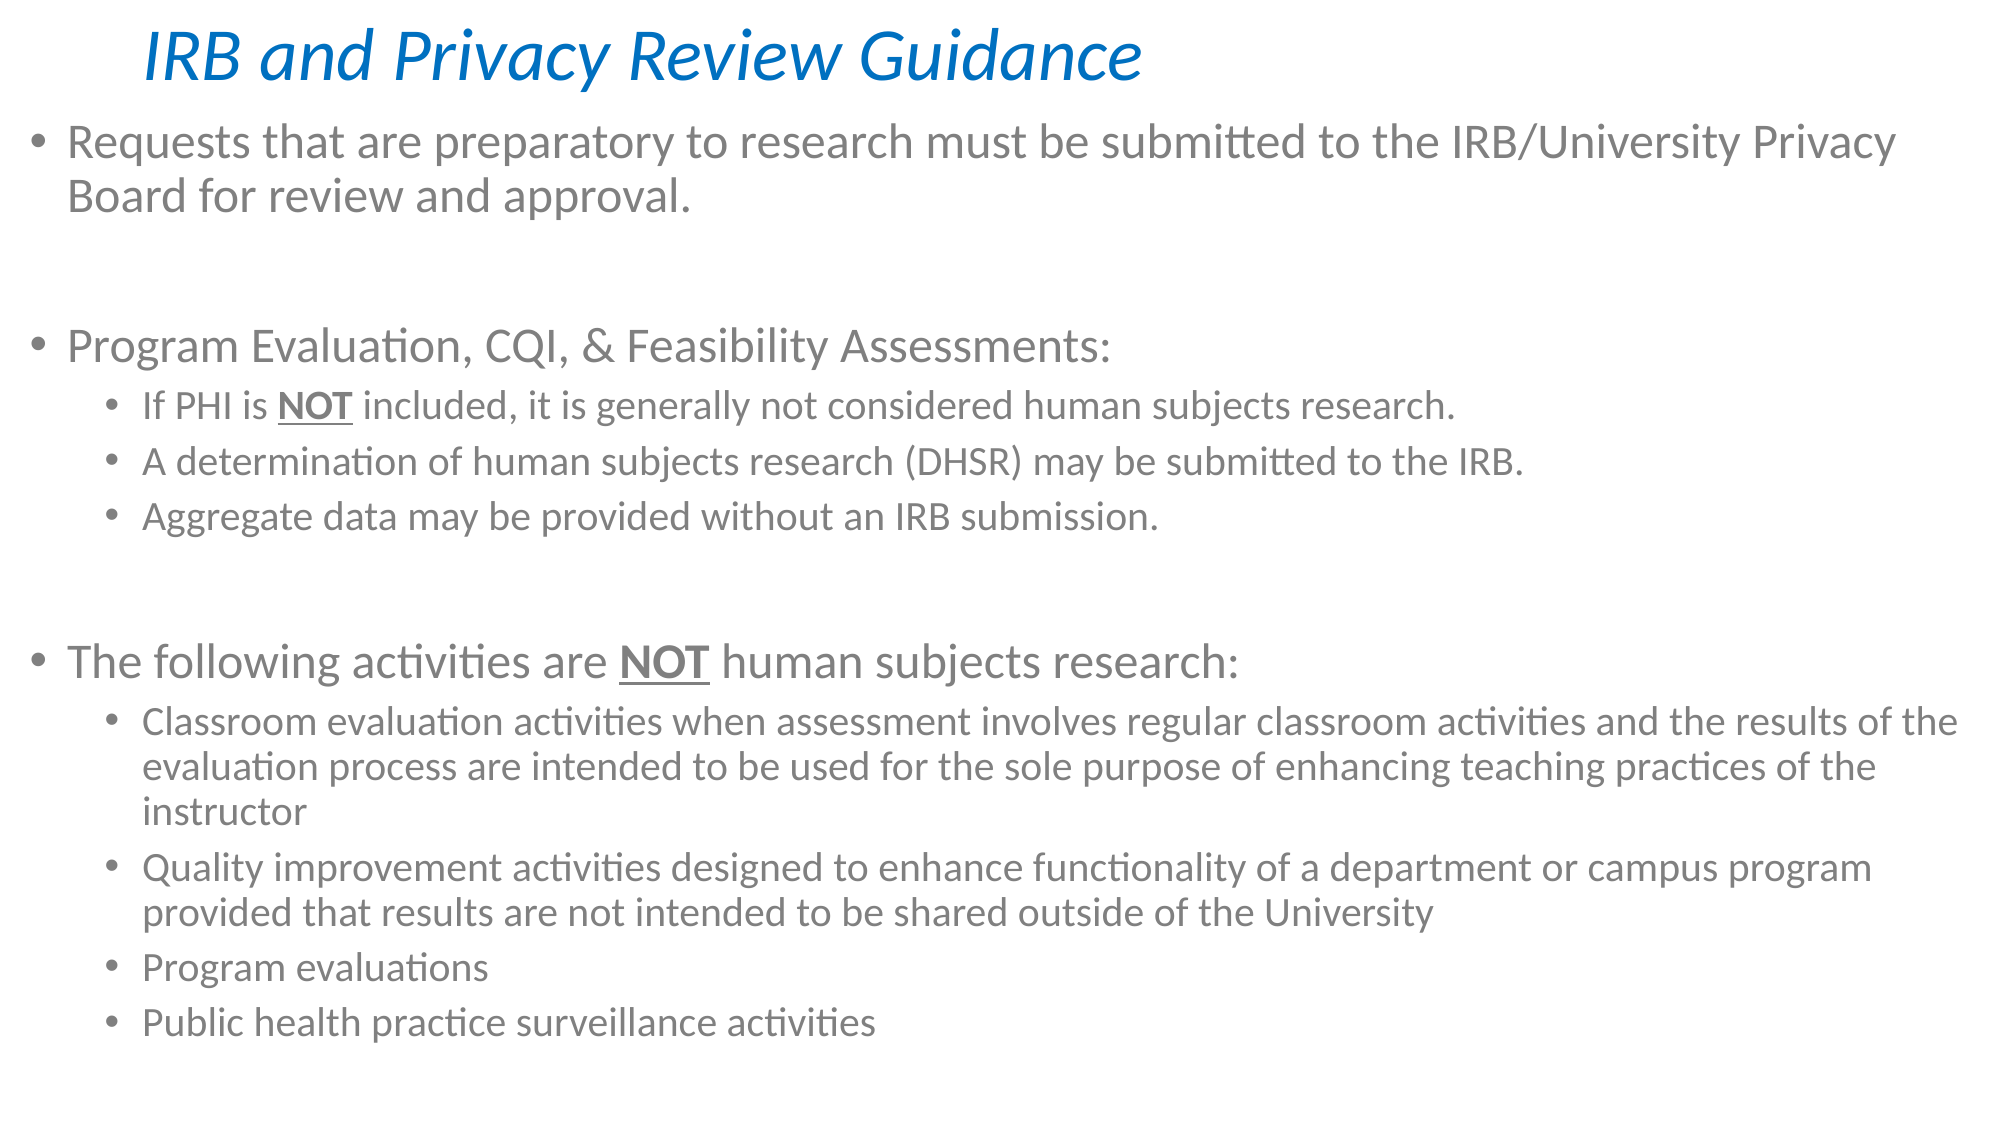

# IRB and Privacy Review Guidance
Requests that are preparatory to research must be submitted to the IRB/University Privacy Board for review and approval.

Program Evaluation, CQI, & Feasibility Assessments:
If PHI is NOT included, it is generally not considered human subjects research.
A determination of human subjects research (DHSR) may be submitted to the IRB.
Aggregate data may be provided without an IRB submission.

The following activities are NOT human subjects research:
Classroom evaluation activities when assessment involves regular classroom activities and the results of the evaluation process are intended to be used for the sole purpose of enhancing teaching practices of the instructor
Quality improvement activities designed to enhance functionality of a department or campus program provided that results are not intended to be shared outside of the University
Program evaluations
Public health practice surveillance activities